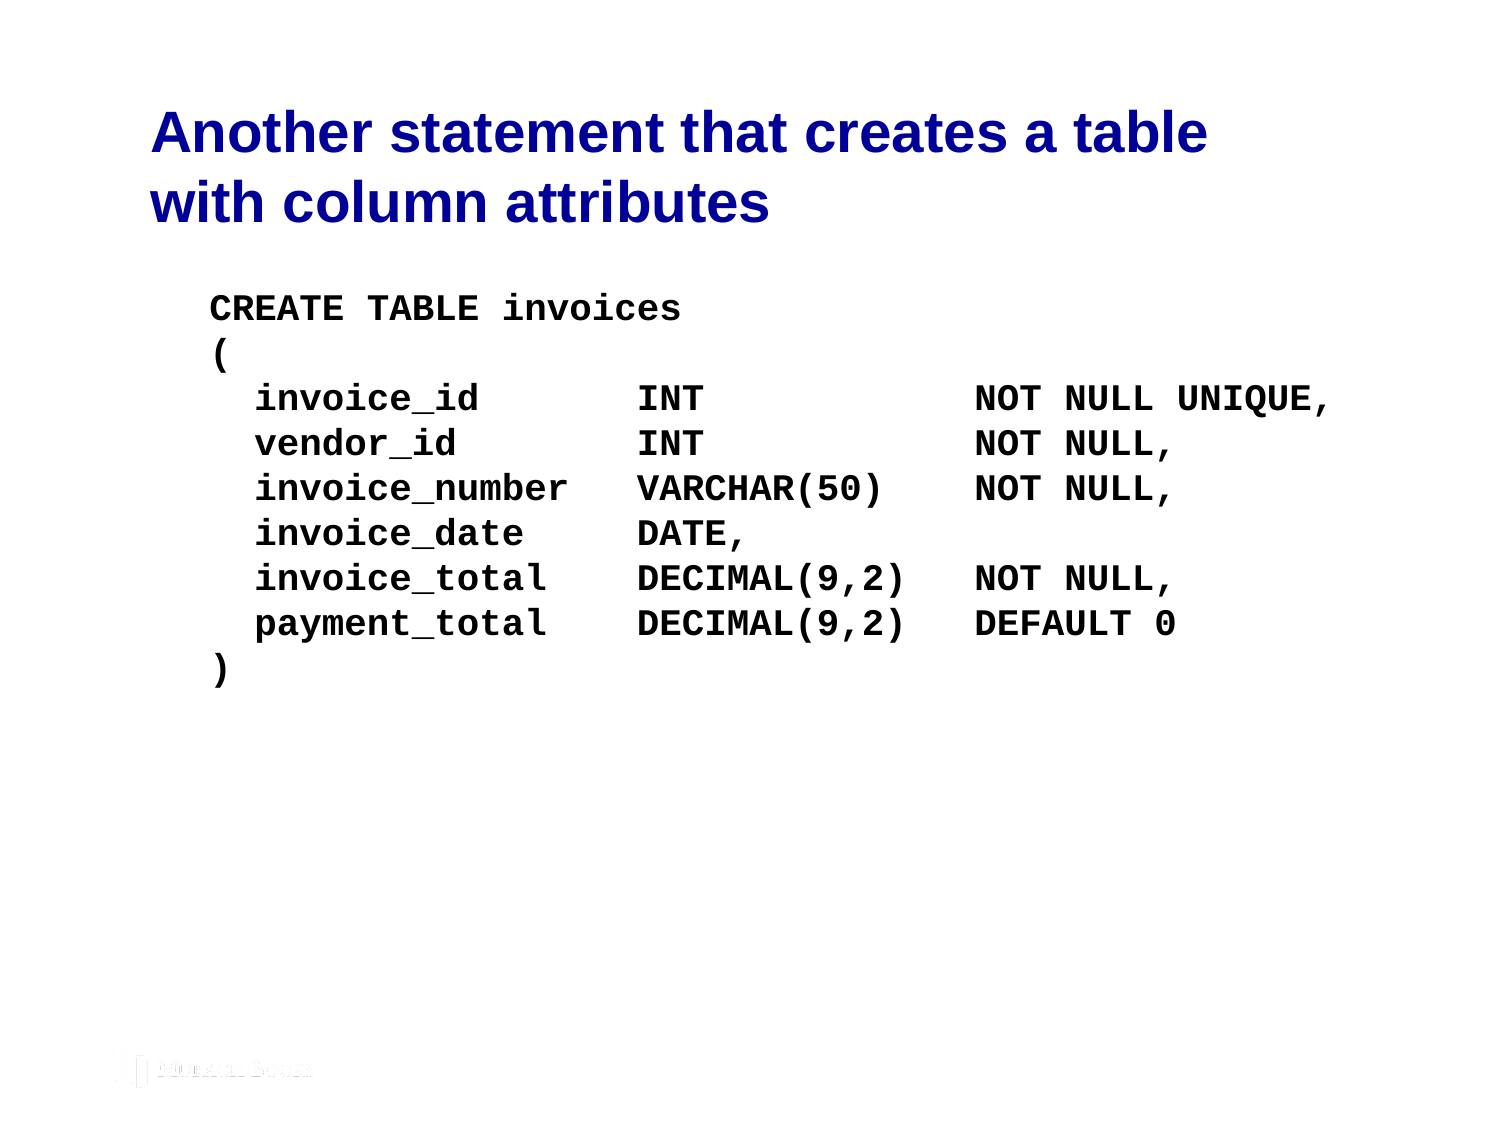

# Another statement that creates a table with column attributes
CREATE TABLE invoices
(
  invoice_id       INT            NOT NULL UNIQUE,
  vendor_id        INT            NOT NULL,
  invoice_number   VARCHAR(50)    NOT NULL,
  invoice_date     DATE,
  invoice_total    DECIMAL(9,2)   NOT NULL,
  payment_total    DECIMAL(9,2)   DEFAULT 0
)

© 2019, Mike Murach & Associates, Inc.
Murach’s MySQL 3rd Edition

C11, Slide 68